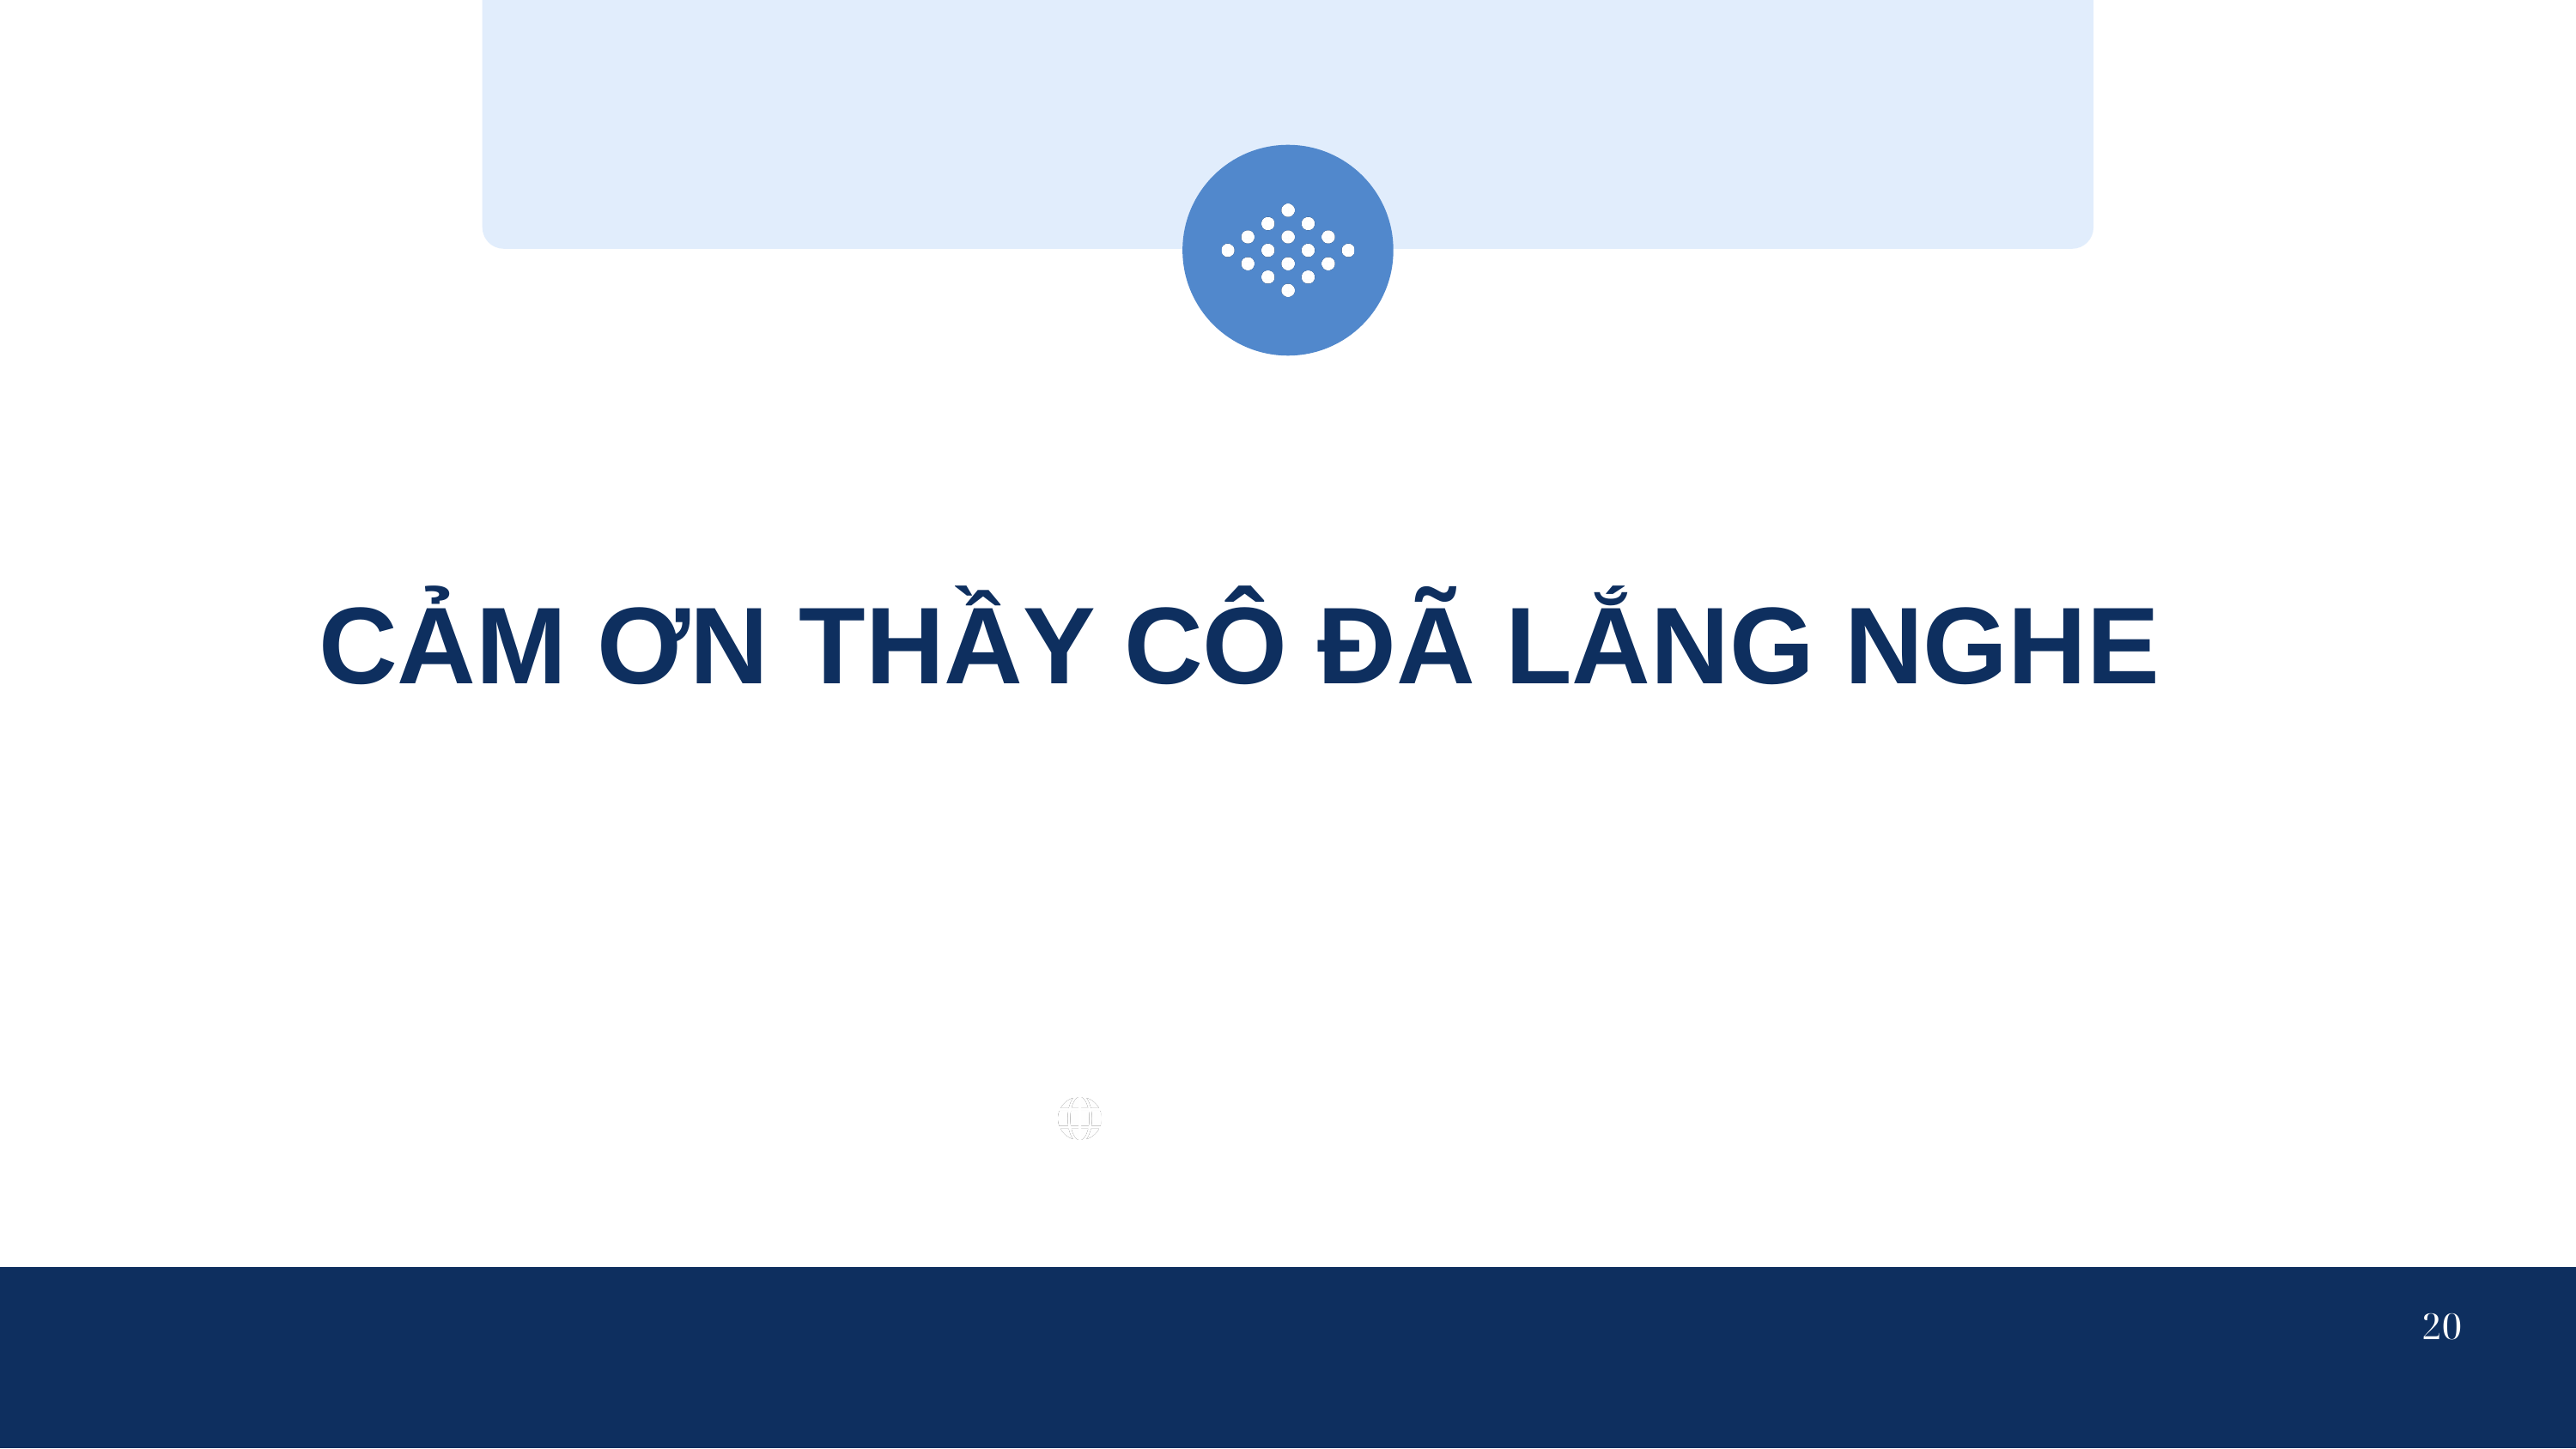

CẢM ƠN THẦY CÔ ĐÃ LẮNG NGHE

20